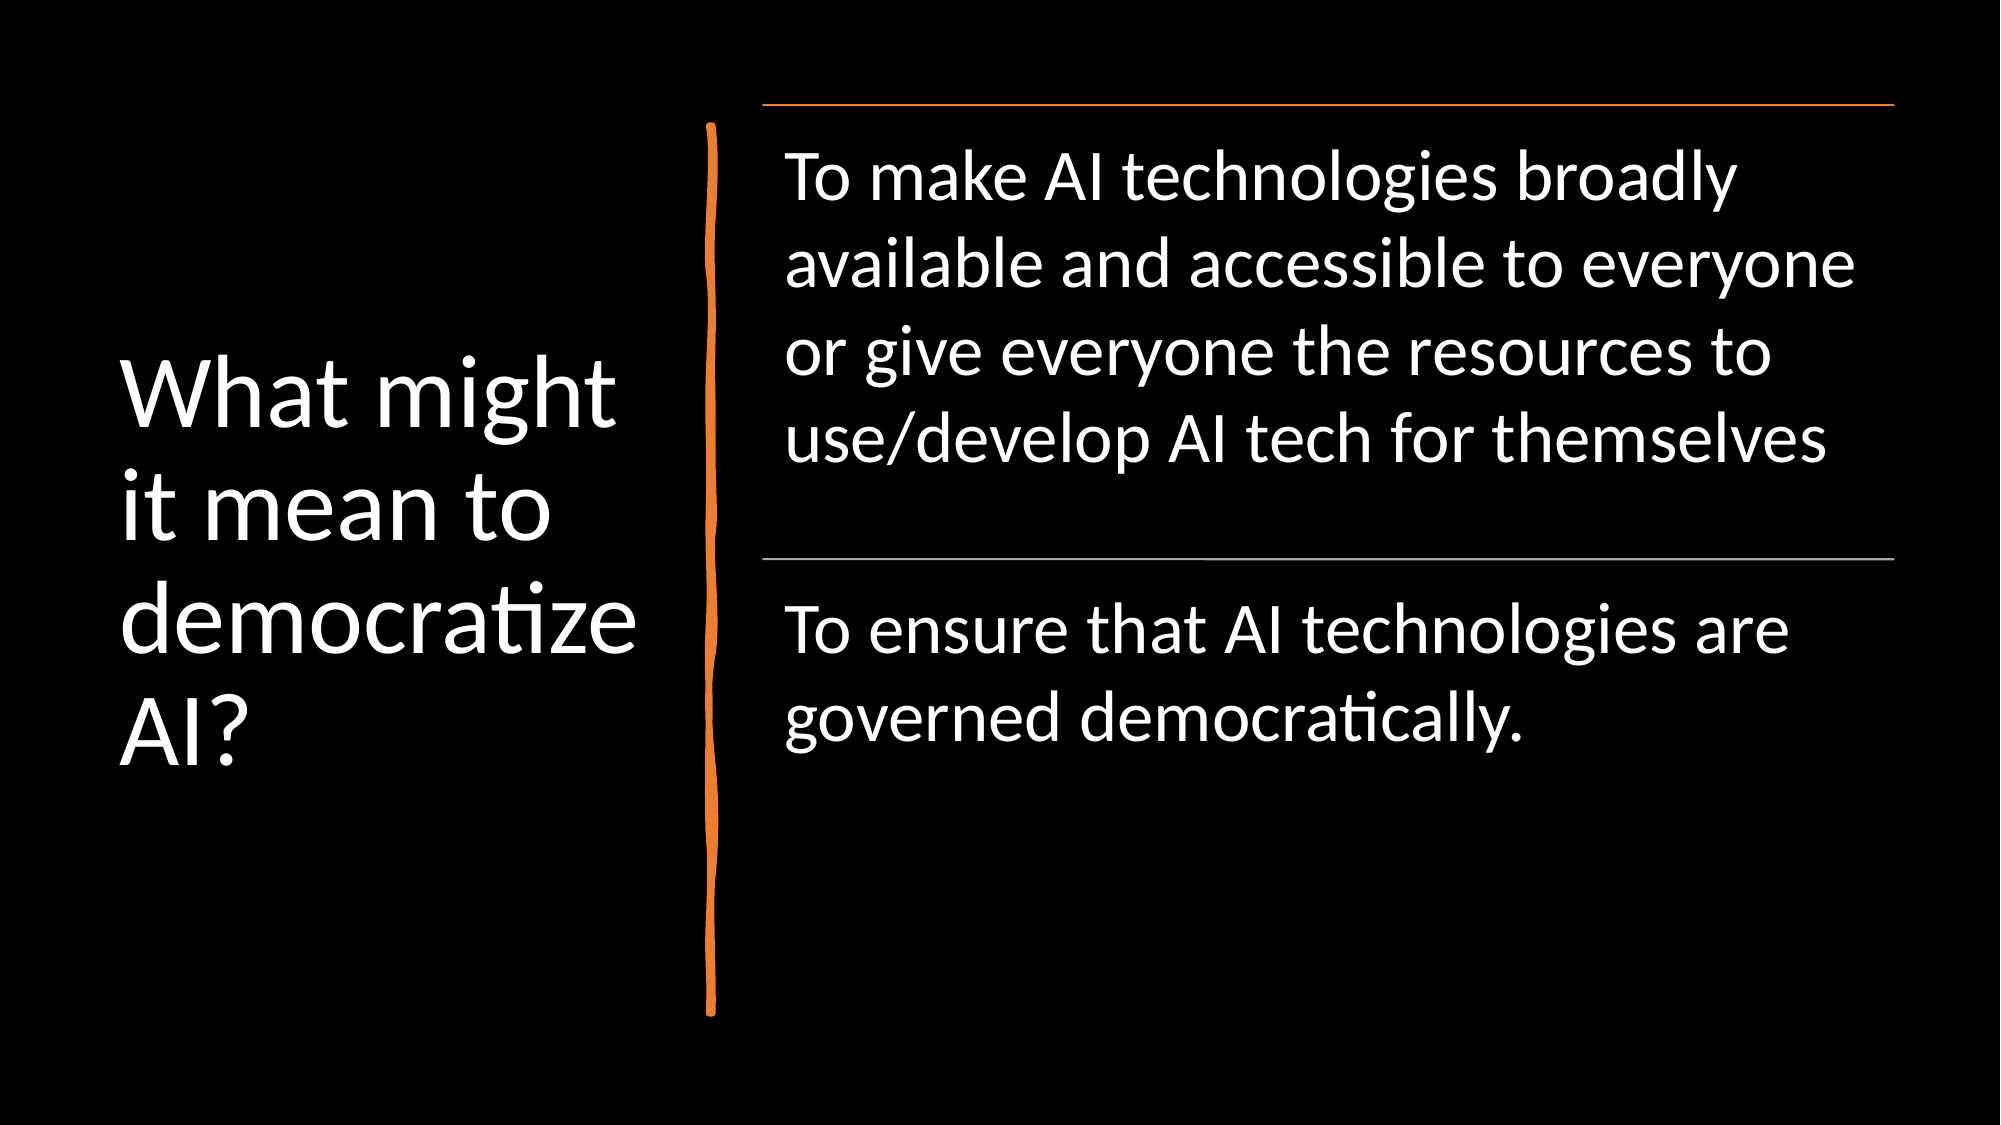

To make AI technologies broadly available and accessible to everyone or give everyone the resources to use/develop AI tech for themselves
To ensure that AI technologies are governed democratically.
# What might it mean to democratize AI?